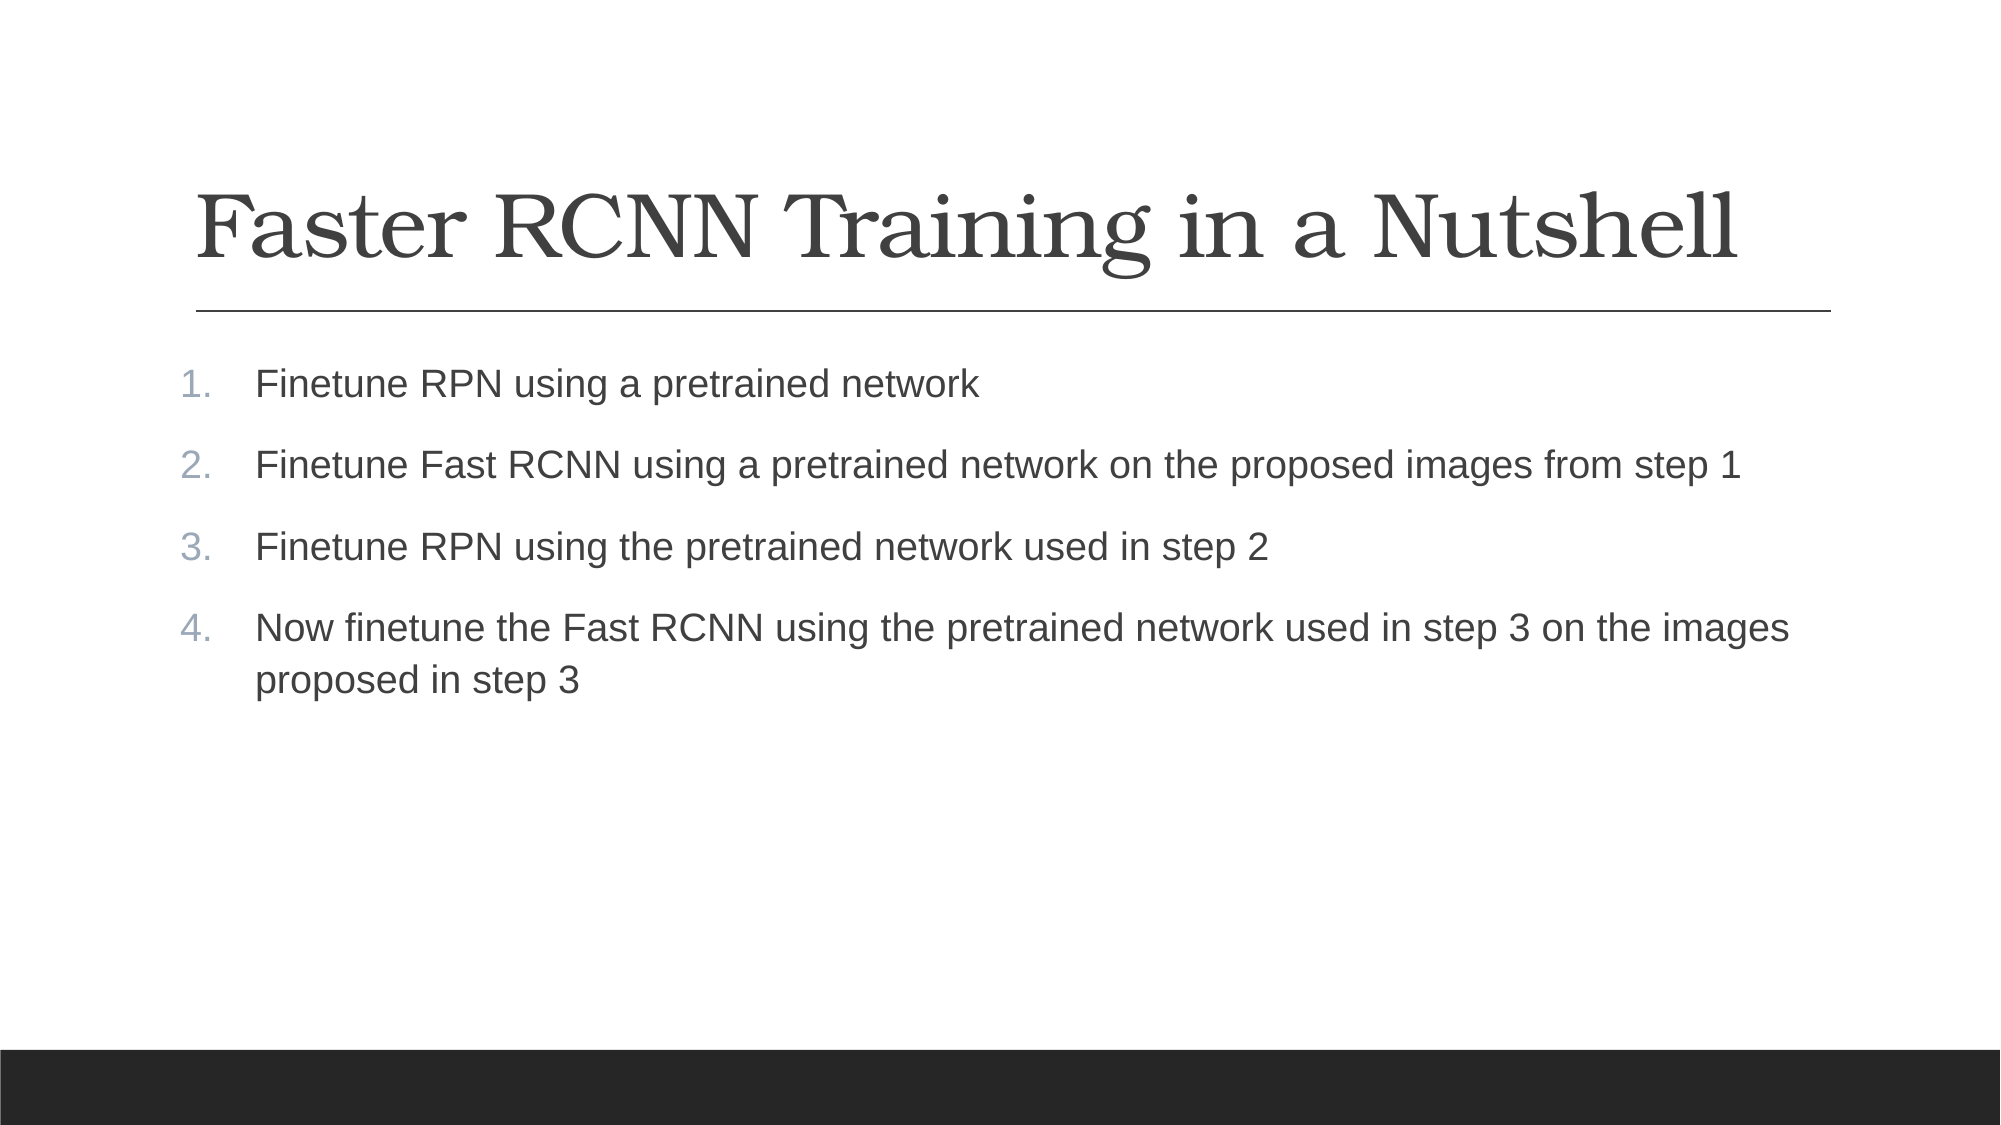

# Faster RCNN Training in a Nutshell
Finetune RPN using a pretrained network
Finetune Fast RCNN using a pretrained network on the proposed images from step 1
Finetune RPN using the pretrained network used in step 2
Now finetune the Fast RCNN using the pretrained network used in step 3 on the images proposed in step 3